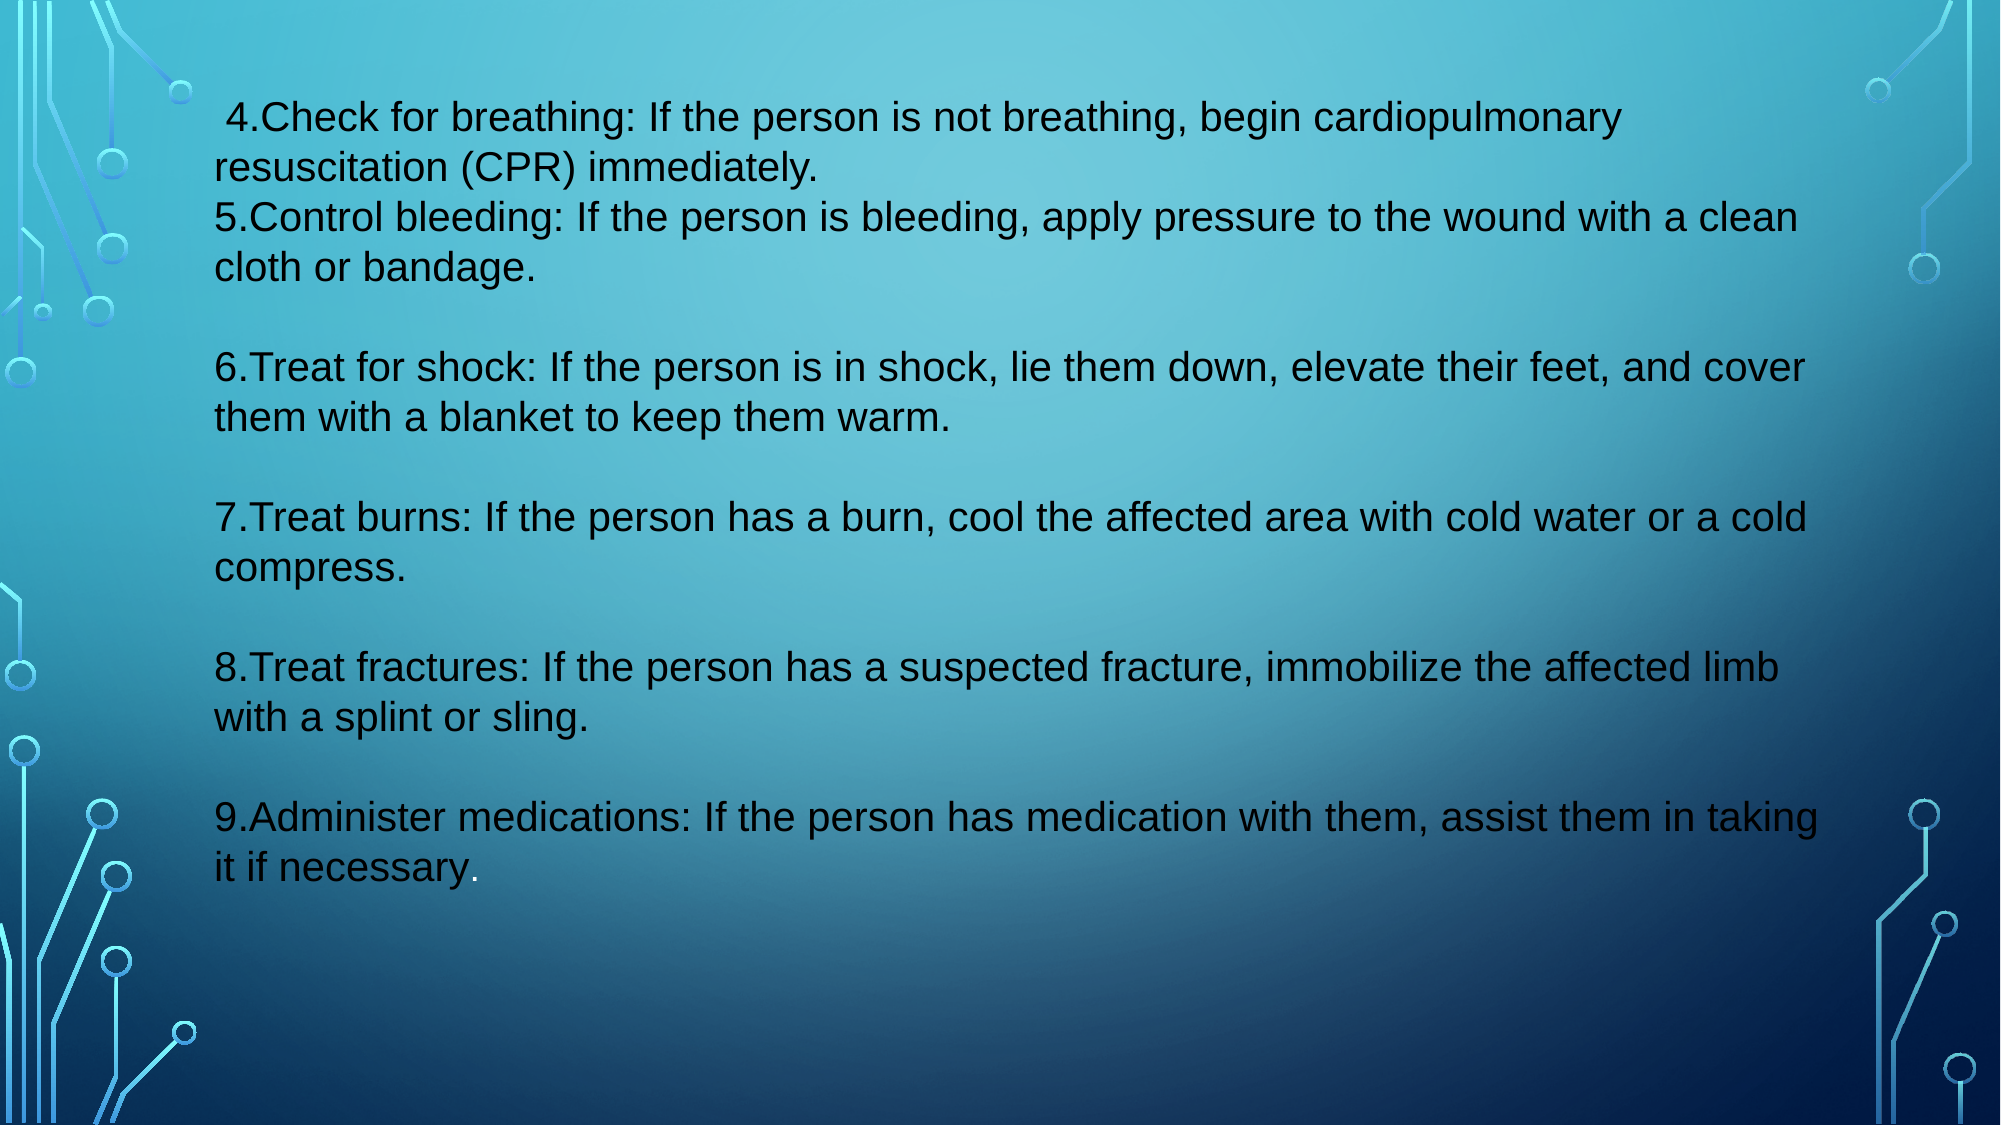

4.Check for breathing: If the person is not breathing, begin cardiopulmonary resuscitation (CPR) immediately.
5.Control bleeding: If the person is bleeding, apply pressure to the wound with a clean cloth or bandage.

6.Treat for shock: If the person is in shock, lie them down, elevate their feet, and cover them with a blanket to keep them warm.

7.Treat burns: If the person has a burn, cool the affected area with cold water or a cold compress.

8.Treat fractures: If the person has a suspected fracture, immobilize the affected limb with a splint or sling.

9.Administer medications: If the person has medication with them, assist them in taking it if necessary.